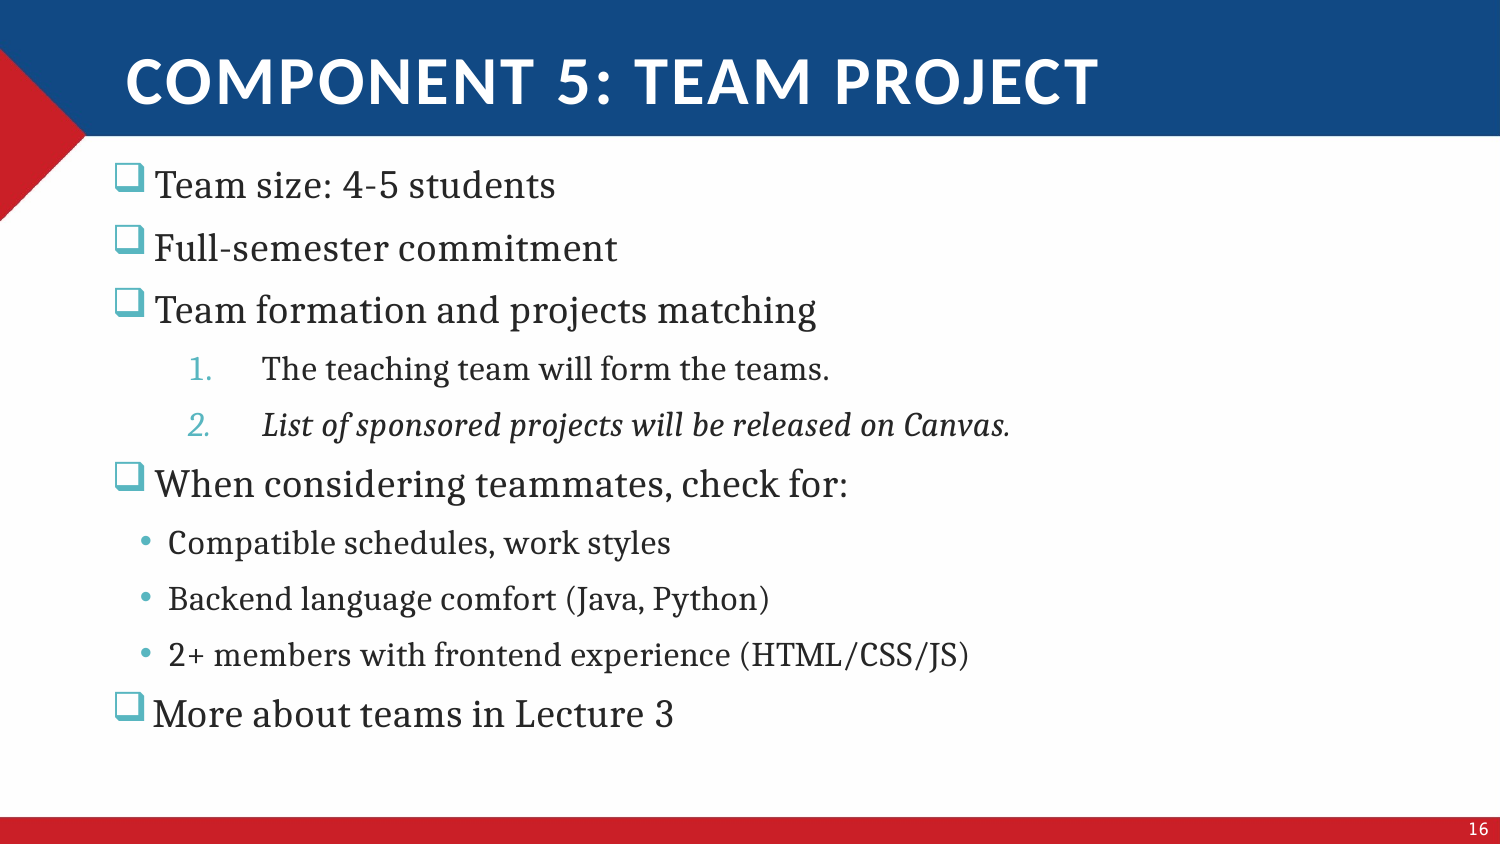

# COMPONENT 5: Team Project
 Team size: 4-5 students
 Full-semester commitment
 Team formation and projects matching
The teaching team will form the teams.
List of sponsored projects will be released on Canvas.
 When considering teammates, check for:
Compatible schedules, work styles
Backend language comfort (Java, Python)
2+ members with frontend experience (HTML/CSS/JS)
 More about teams in Lecture 3

16